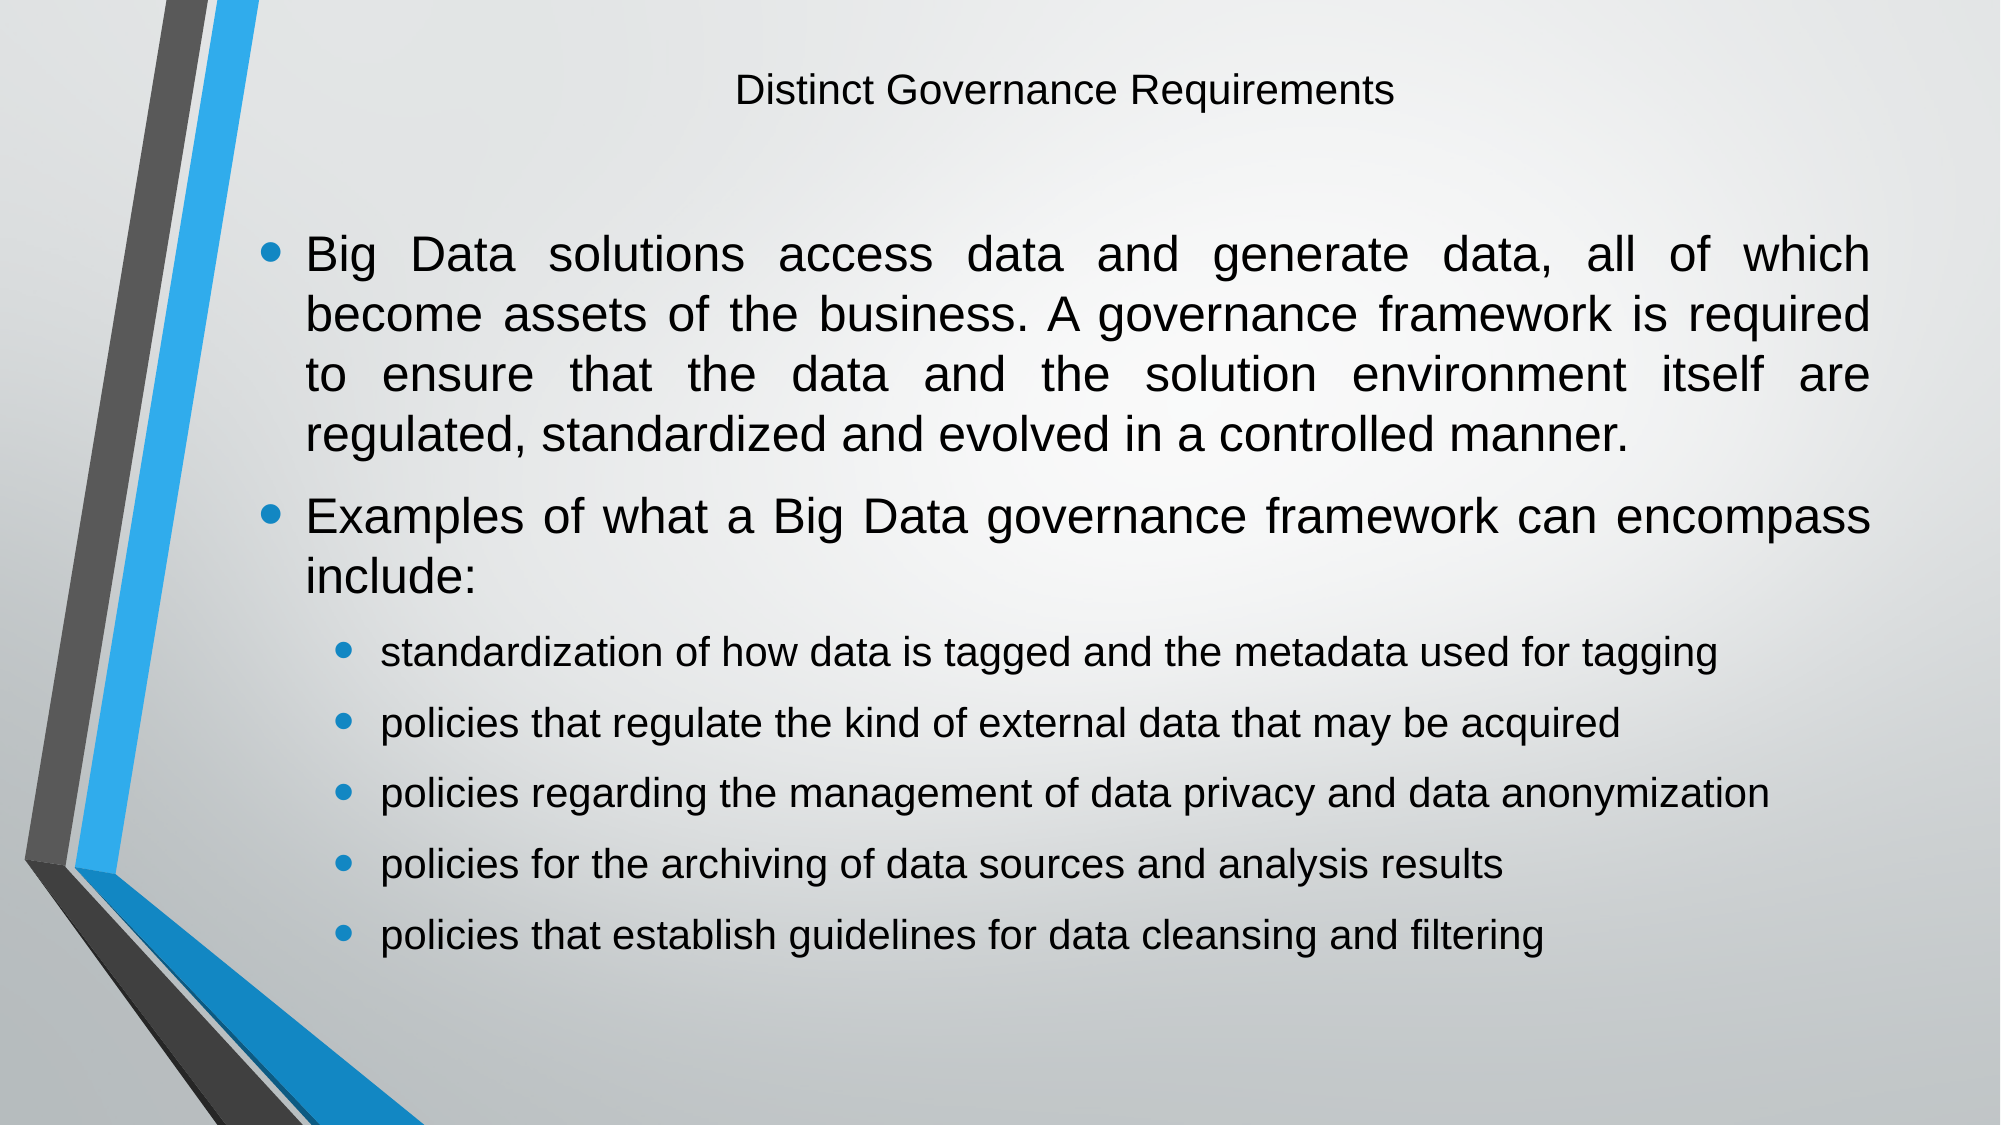

# Distinct Governance Requirements
Big Data solutions access data and generate data, all of which become assets of the business. A governance framework is required to ensure that the data and the solution environment itself are regulated, standardized and evolved in a controlled manner.
Examples of what a Big Data governance framework can encompass include:
standardization of how data is tagged and the metadata used for tagging
policies that regulate the kind of external data that may be acquired
policies regarding the management of data privacy and data anonymization
policies for the archiving of data sources and analysis results
policies that establish guidelines for data cleansing and filtering